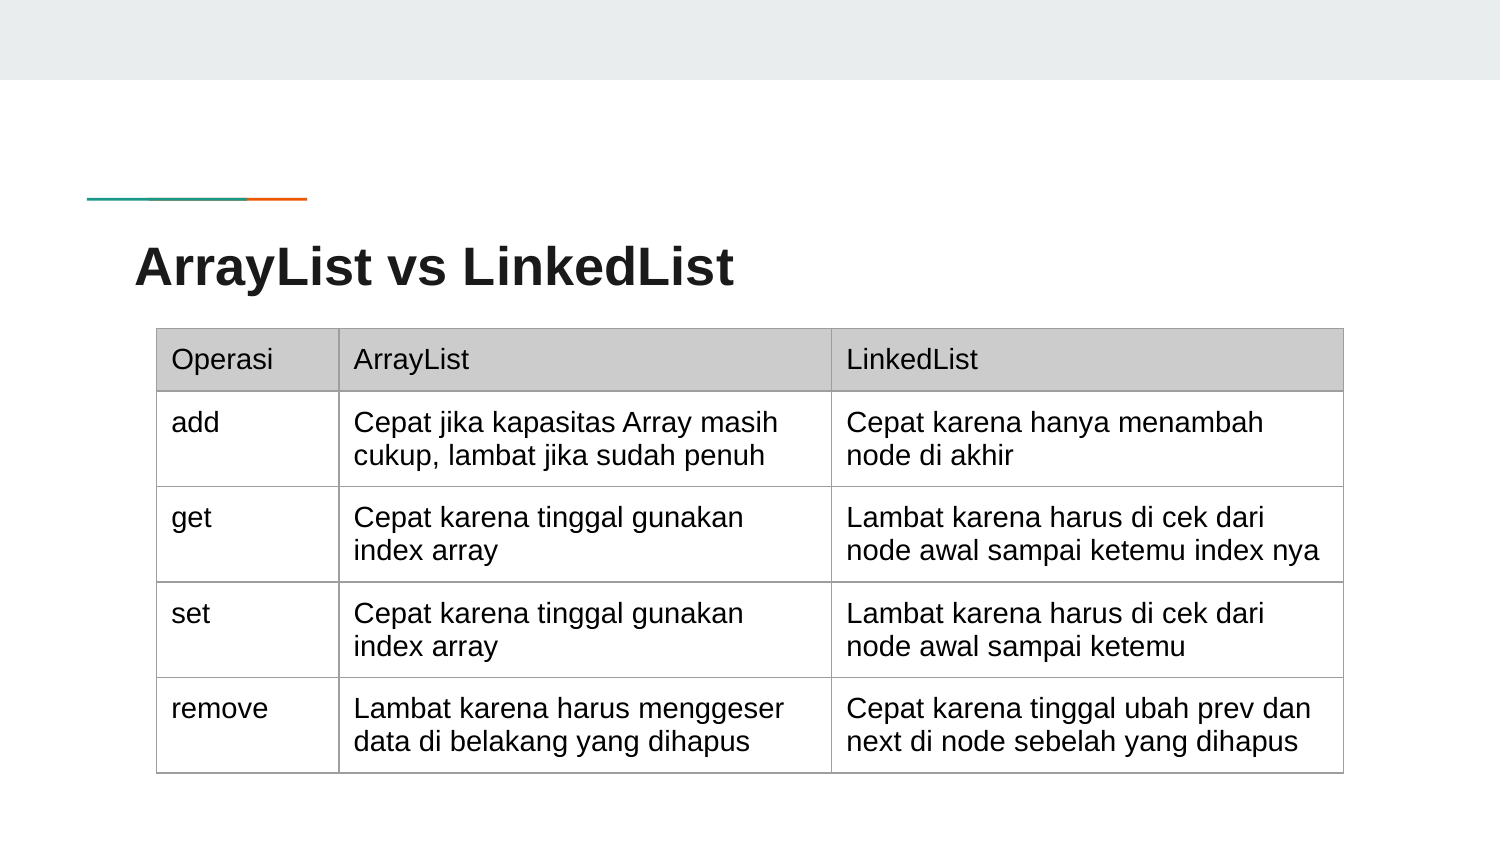

# ArrayList vs LinkedList
| Operasi | ArrayList | LinkedList |
| --- | --- | --- |
| add | Cepat jika kapasitas Array masih cukup, lambat jika sudah penuh | Cepat karena hanya menambah node di akhir |
| get | Cepat karena tinggal gunakan index array | Lambat karena harus di cek dari node awal sampai ketemu index nya |
| set | Cepat karena tinggal gunakan index array | Lambat karena harus di cek dari node awal sampai ketemu |
| remove | Lambat karena harus menggeser data di belakang yang dihapus | Cepat karena tinggal ubah prev dan next di node sebelah yang dihapus |